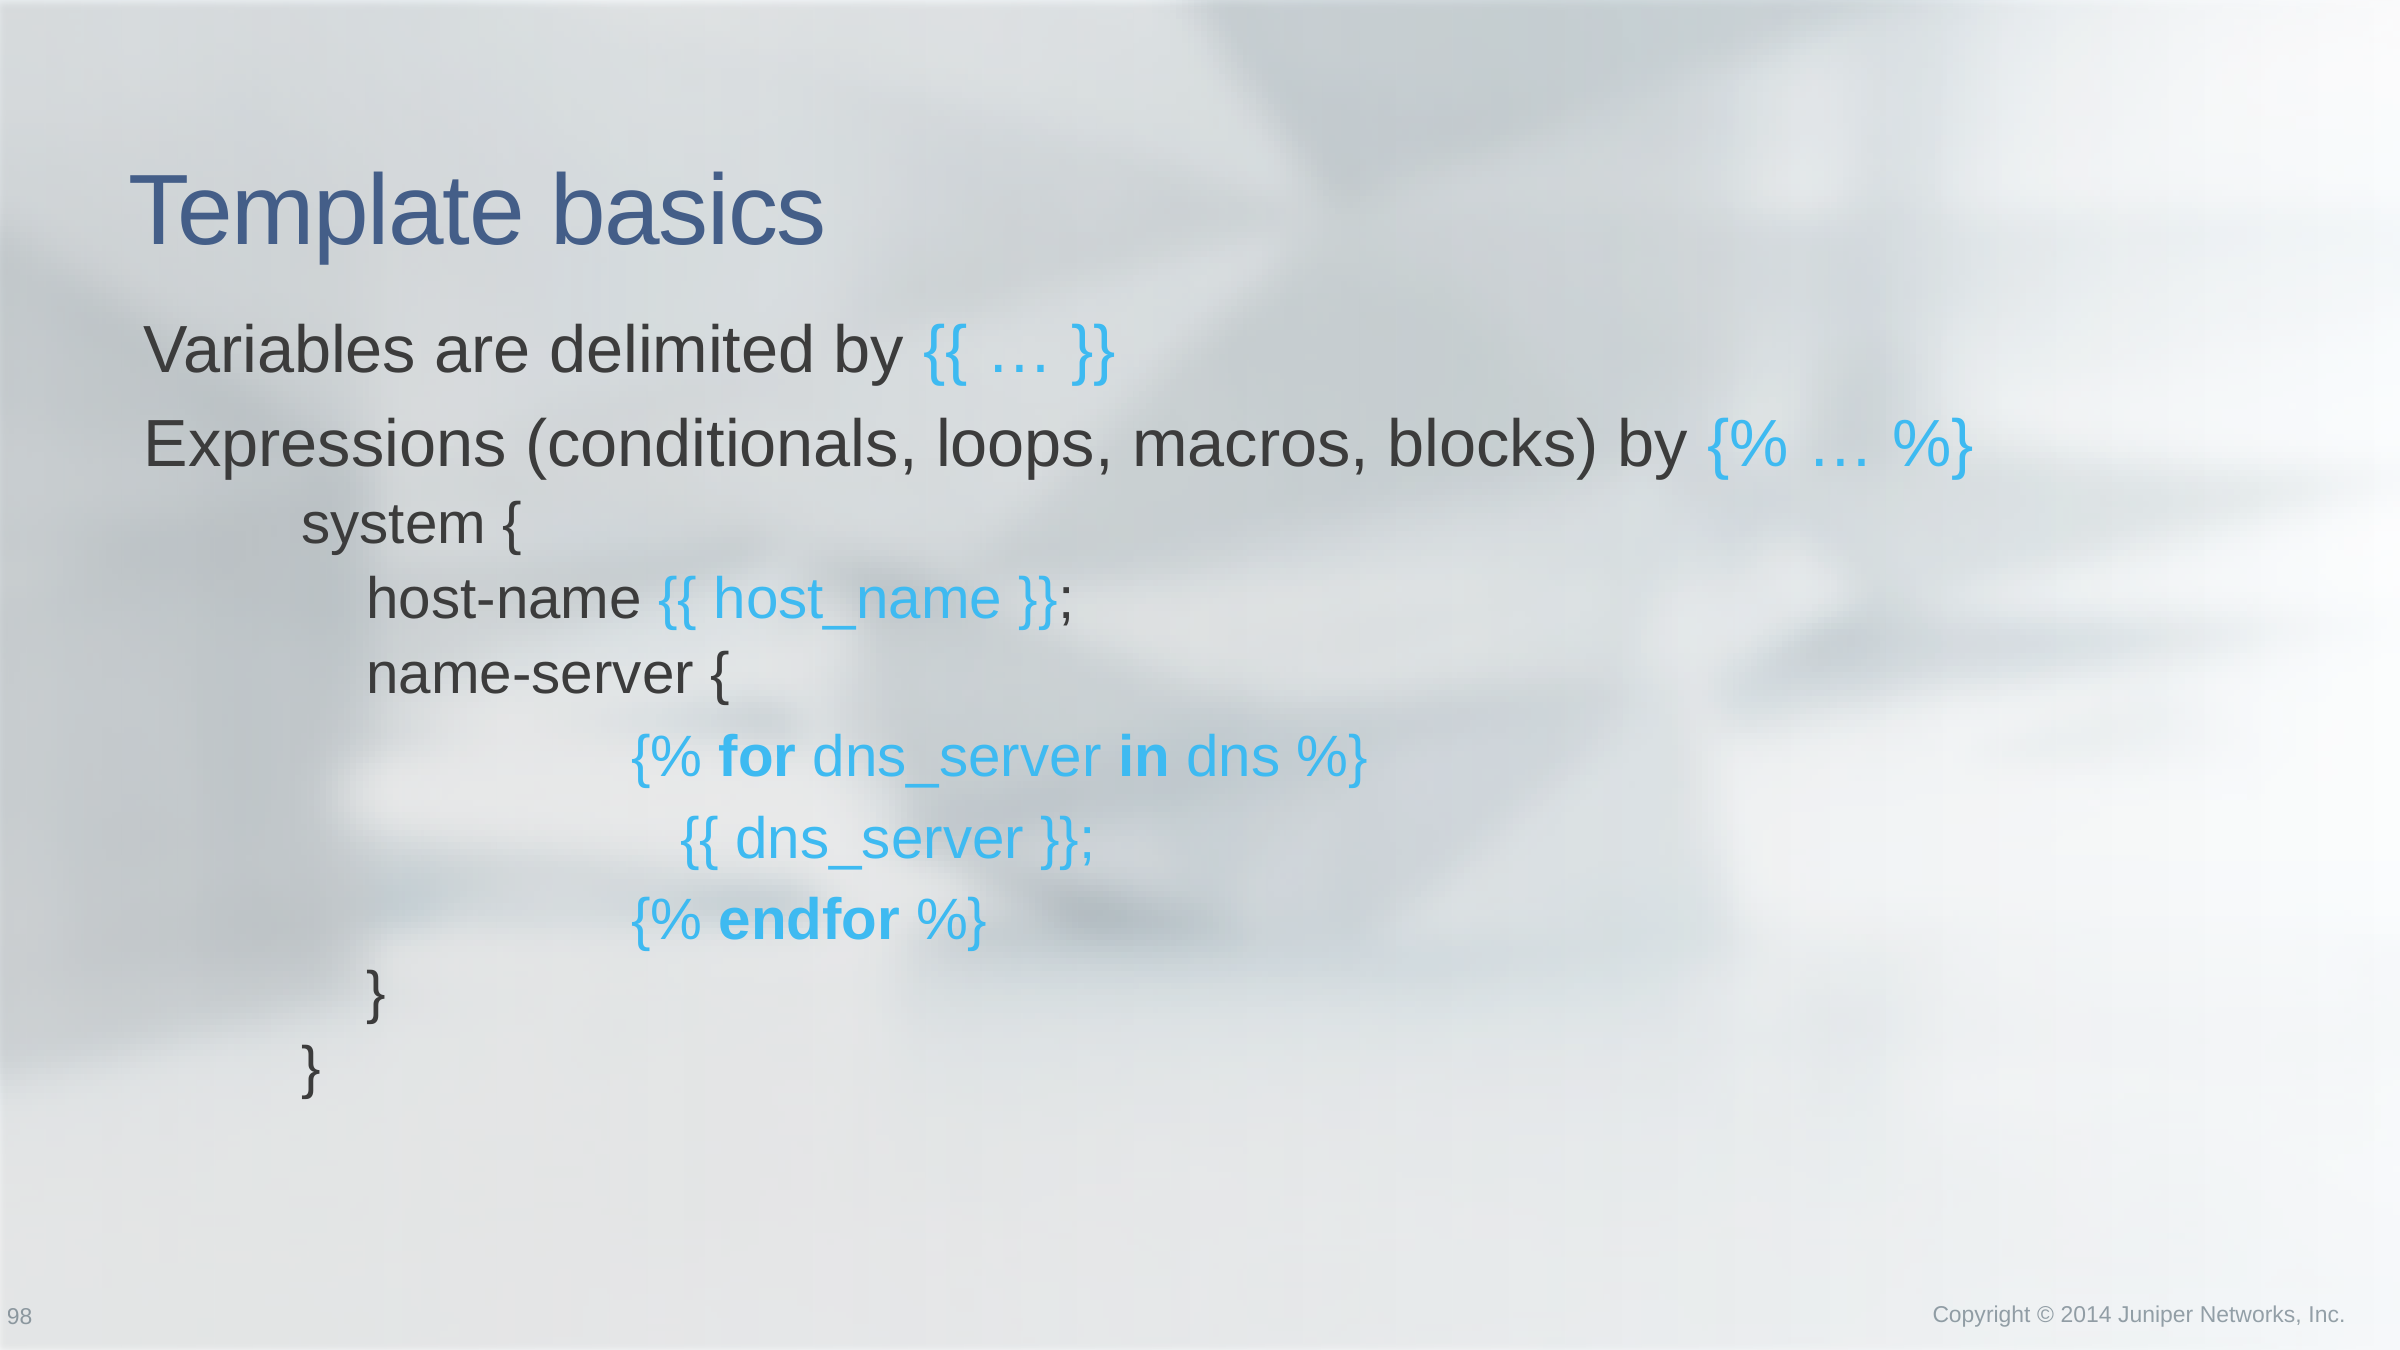

# Template basics
Variables are delimited by {{ … }}
Expressions (conditionals, loops, macros, blocks) by {% … %}
system {
    host-name {{ host_name }};
    name-server {
	{% for dns_server in dns %}
	   {{ dns_server }};
	{% endfor %}
    }
}